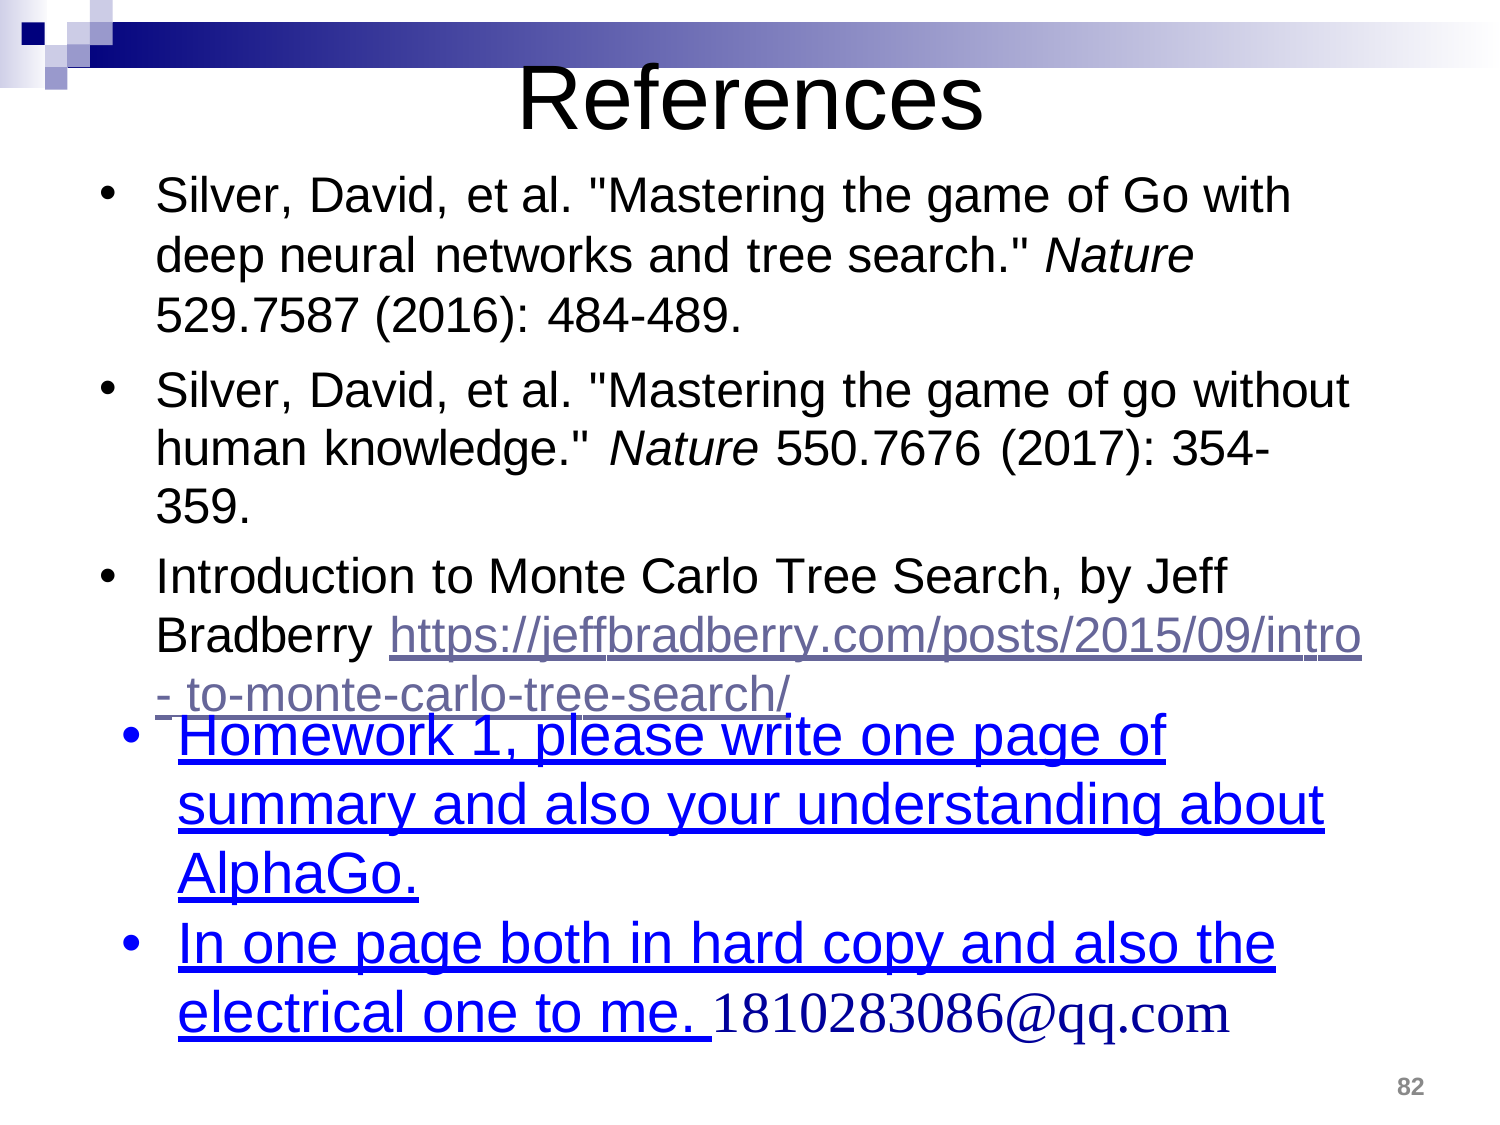

# References
Silver, David, et al. "Mastering the game of Go with deep neural networks and tree search." Nature 529.7587 (2016): 484-489.

Silver, David, et al. "Mastering the game of go without human knowledge." Nature 550.7676 (2017): 354-359.

Introduction to Monte Carlo Tree Search, by Jeff Bradberry https://jeffbradberry.com/posts/2015/09/intro- to-monte-carlo-tree-search/

Homework 1, please write one page of summary and also your understanding about AlphaGo.
In one page both in hard copy and also the electrical one to me. 1810283086@qq.com
82